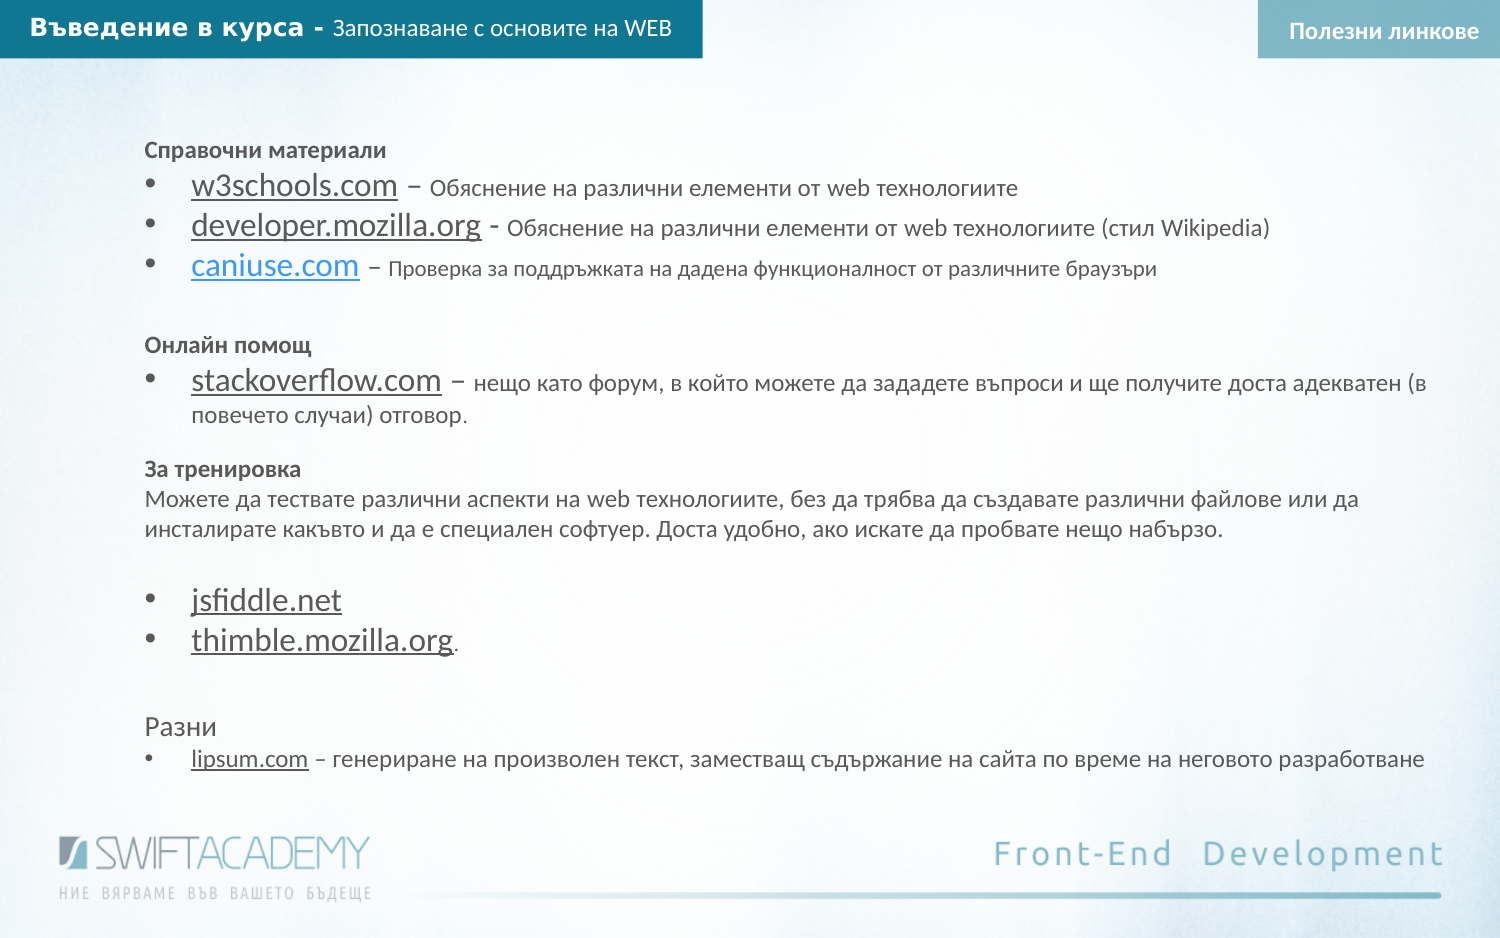

Въведение в курса - Запознаване с основите на WEB
Полезни линкове
Справочни материали
w3schools.com – Обяснение на различни елементи от web технологиите
developer.mozilla.org - Обяснение на различни елементи от web технологиите (стил Wikipedia)
caniuse.com – Проверка за поддръжката на дадена функционалност от различните браузъри

Онлайн помощ
stackoverflow.com – нещо като форум, в който можете да зададете въпроси и ще получите доста адекватен (в повечето случаи) отговор.
За тренировка
Можете да тествате различни аспекти на web технологиите, без да трябва да създавате различни файлове или да инсталирате какъвто и да е специален софтуер. Доста удобно, ако искате да пробвате нещо набързо.
jsfiddle.net
thimble.mozilla.org.
Разни
lipsum.com – генериране на произволен текст, заместващ съдържание на сайта по време на неговото разработване